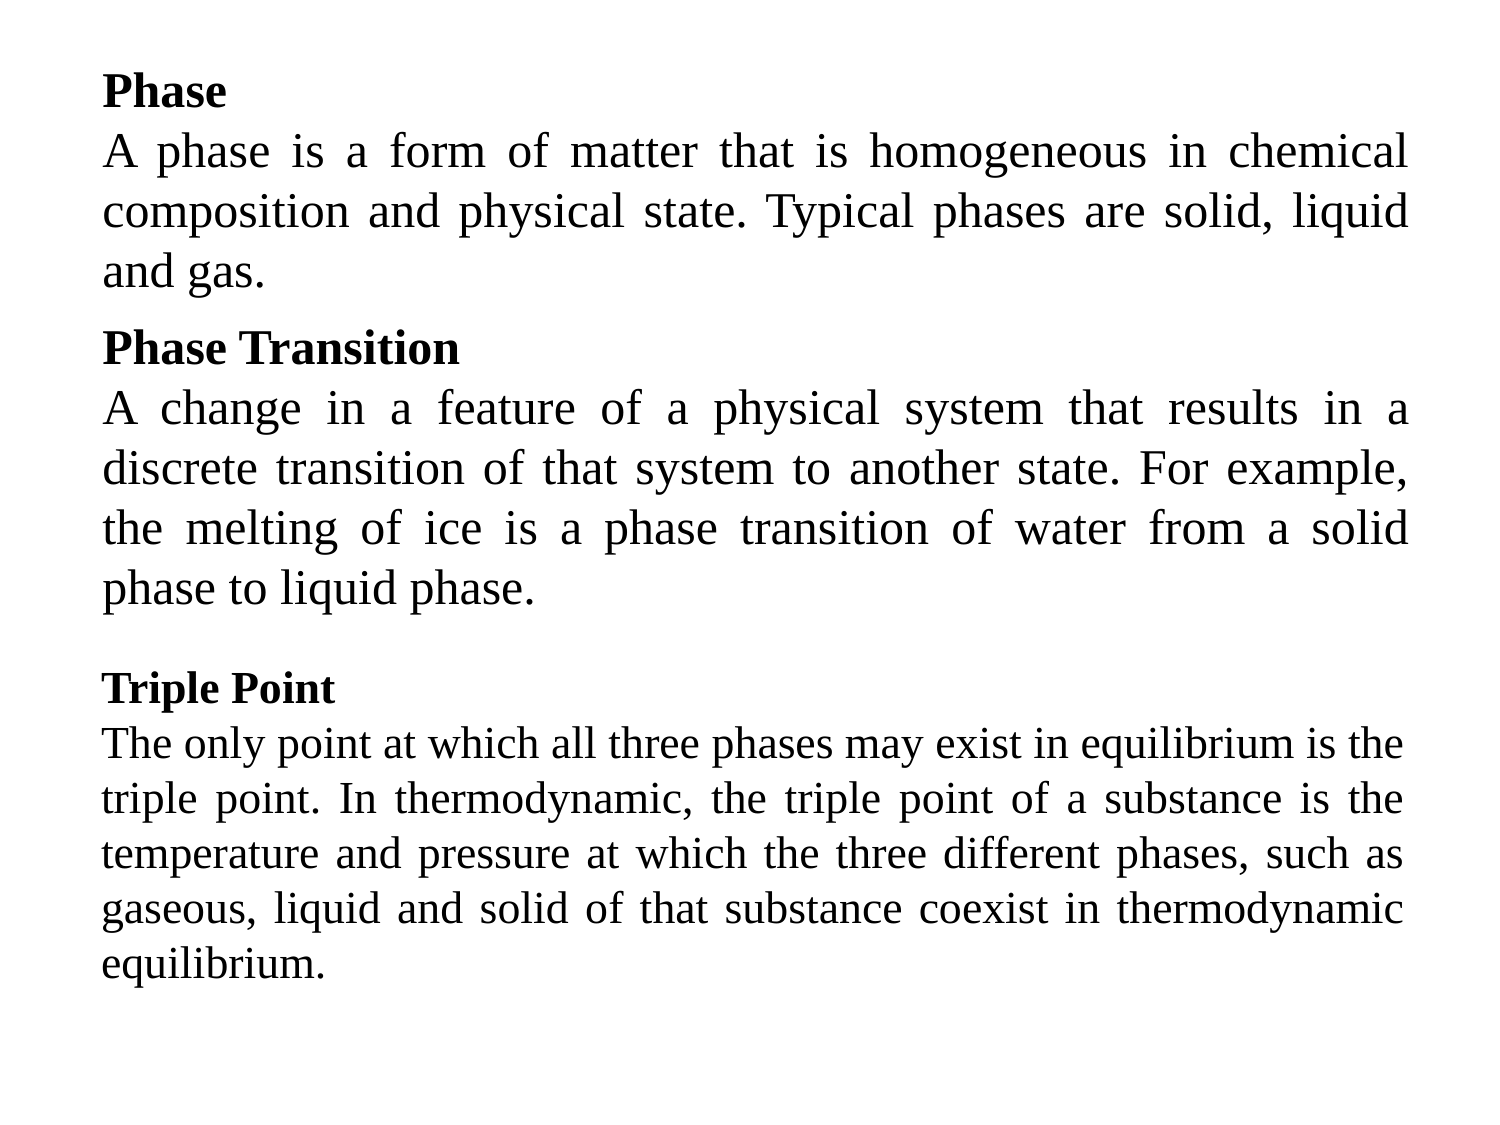

Phase
A phase is a form of matter that is homogeneous in chemical composition and physical state. Typical phases are solid, liquid and gas.
Phase Transition
A change in a feature of a physical system that results in a discrete transition of that system to another state. For example, the melting of ice is a phase transition of water from a solid phase to liquid phase.
Triple Point
The only point at which all three phases may exist in equilibrium is the triple point. In thermodynamic, the triple point of a substance is the temperature and pressure at which the three different phases, such as gaseous, liquid and solid of that substance coexist in thermodynamic equilibrium.